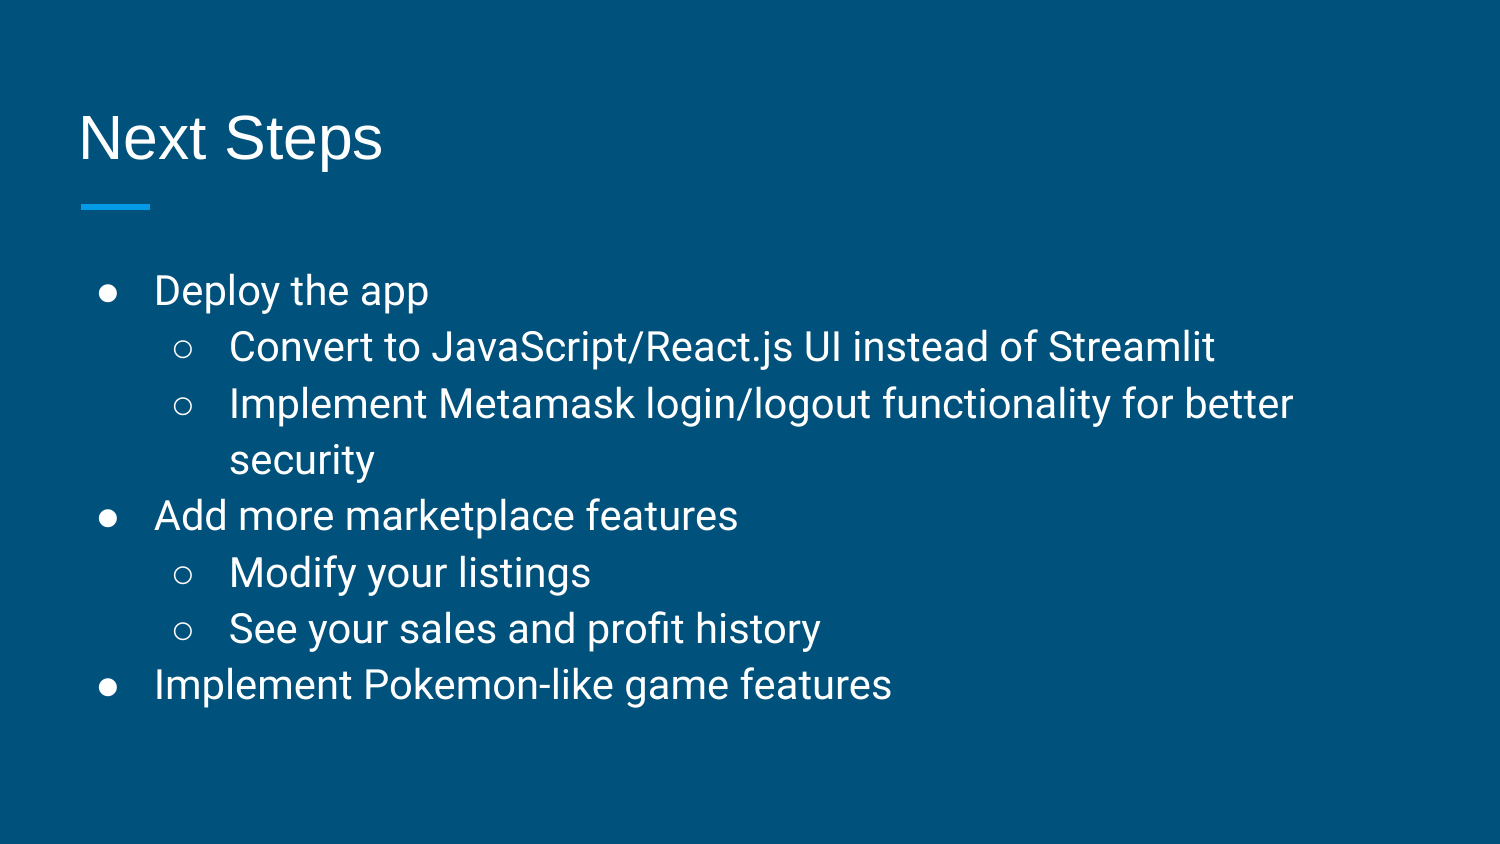

# Next Steps
Deploy the app
Convert to JavaScript/React.js UI instead of Streamlit
Implement Metamask login/logout functionality for better security
Add more marketplace features
Modify your listings
See your sales and profit history
Implement Pokemon-like game features